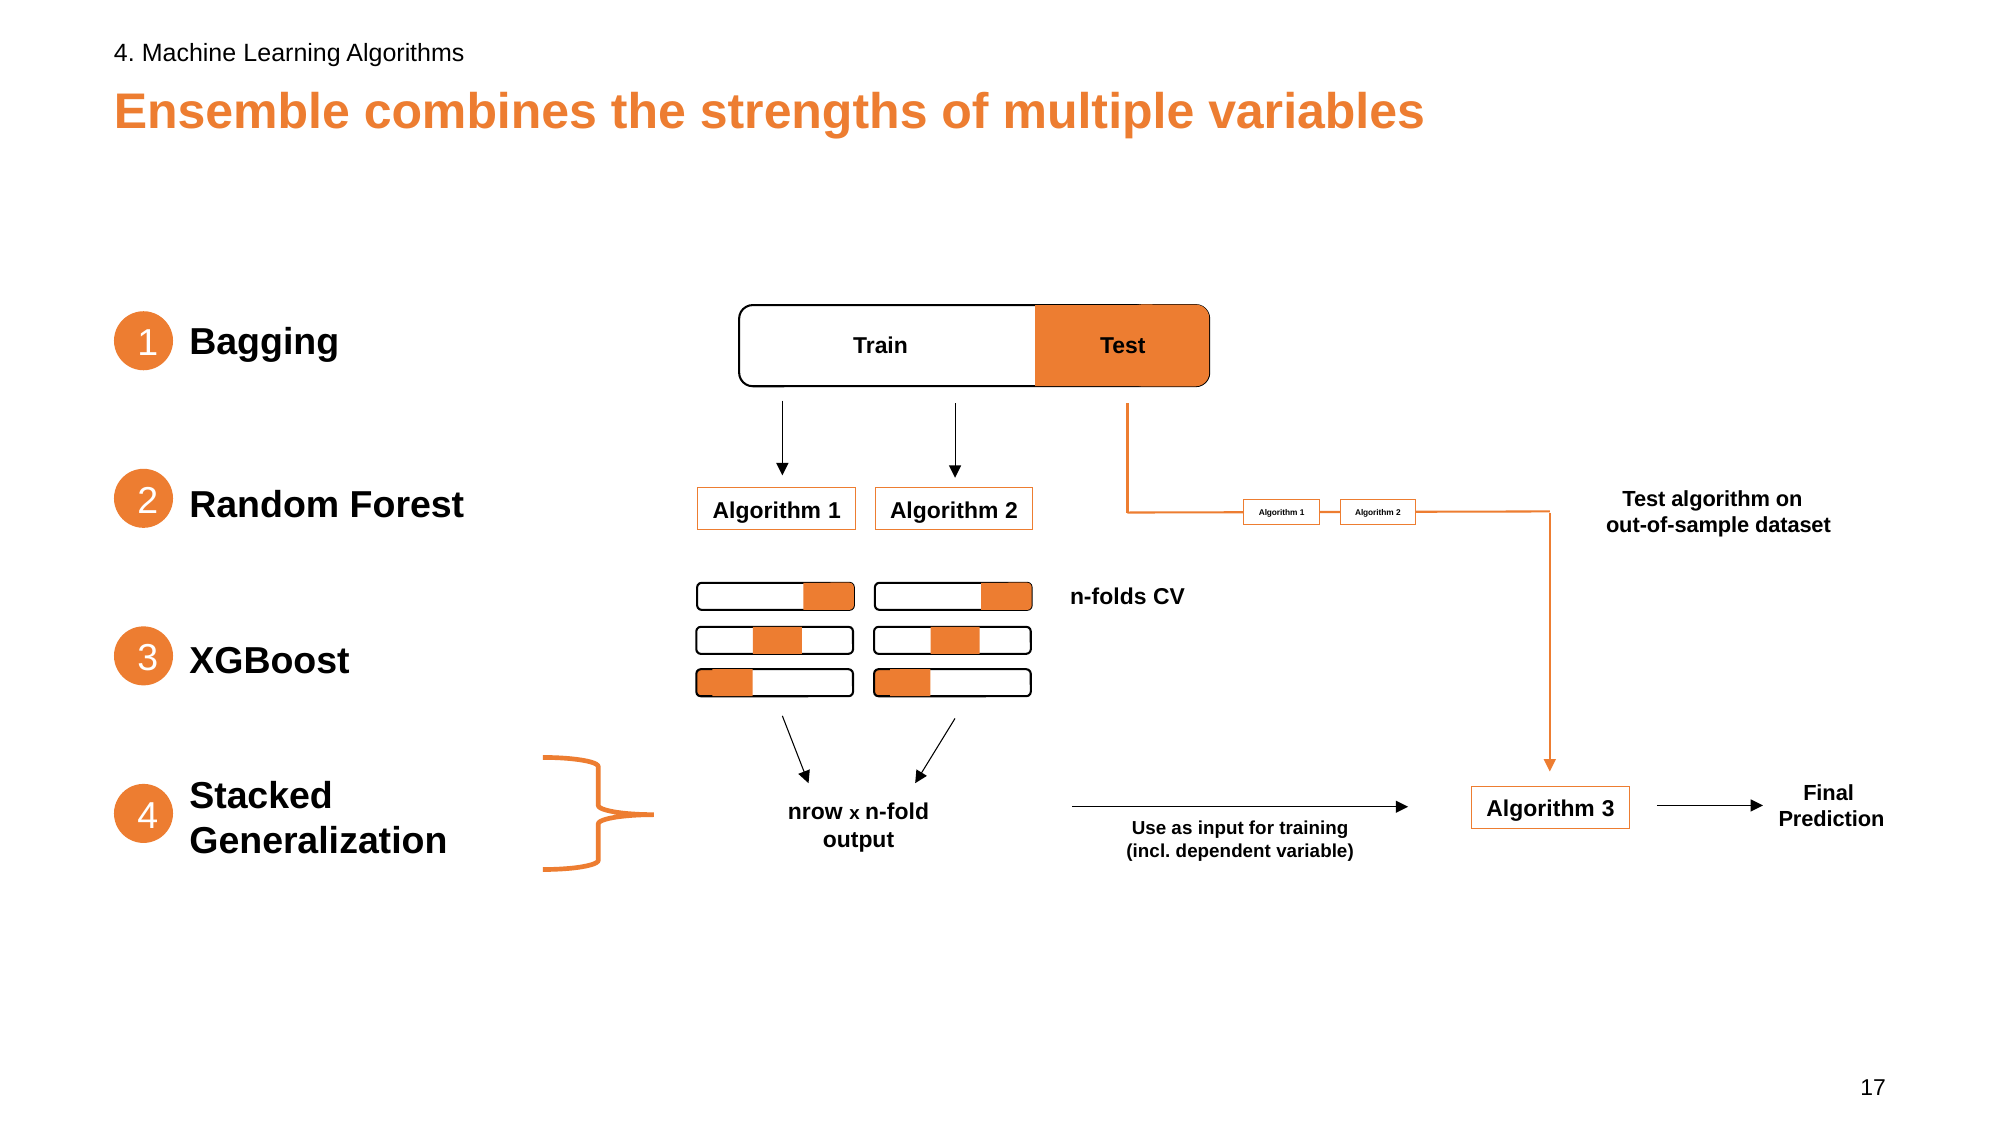

4. Machine Learning Algorithms
# Ensemble combines the strengths of multiple variables
Bagging

Train
Test
Test
Test algorithm on
 out-of-sample dataset
Algorithm 1
Algorithm 2
Algorithm 1
Algorithm 2
n-folds CV

Final
Prediction
Algorithm 3
nrow x n-fold
output
Use as input for training
(incl. dependent variable)
1
Random Forest
2
XGBoost
3

Stacked Generalization
4

17